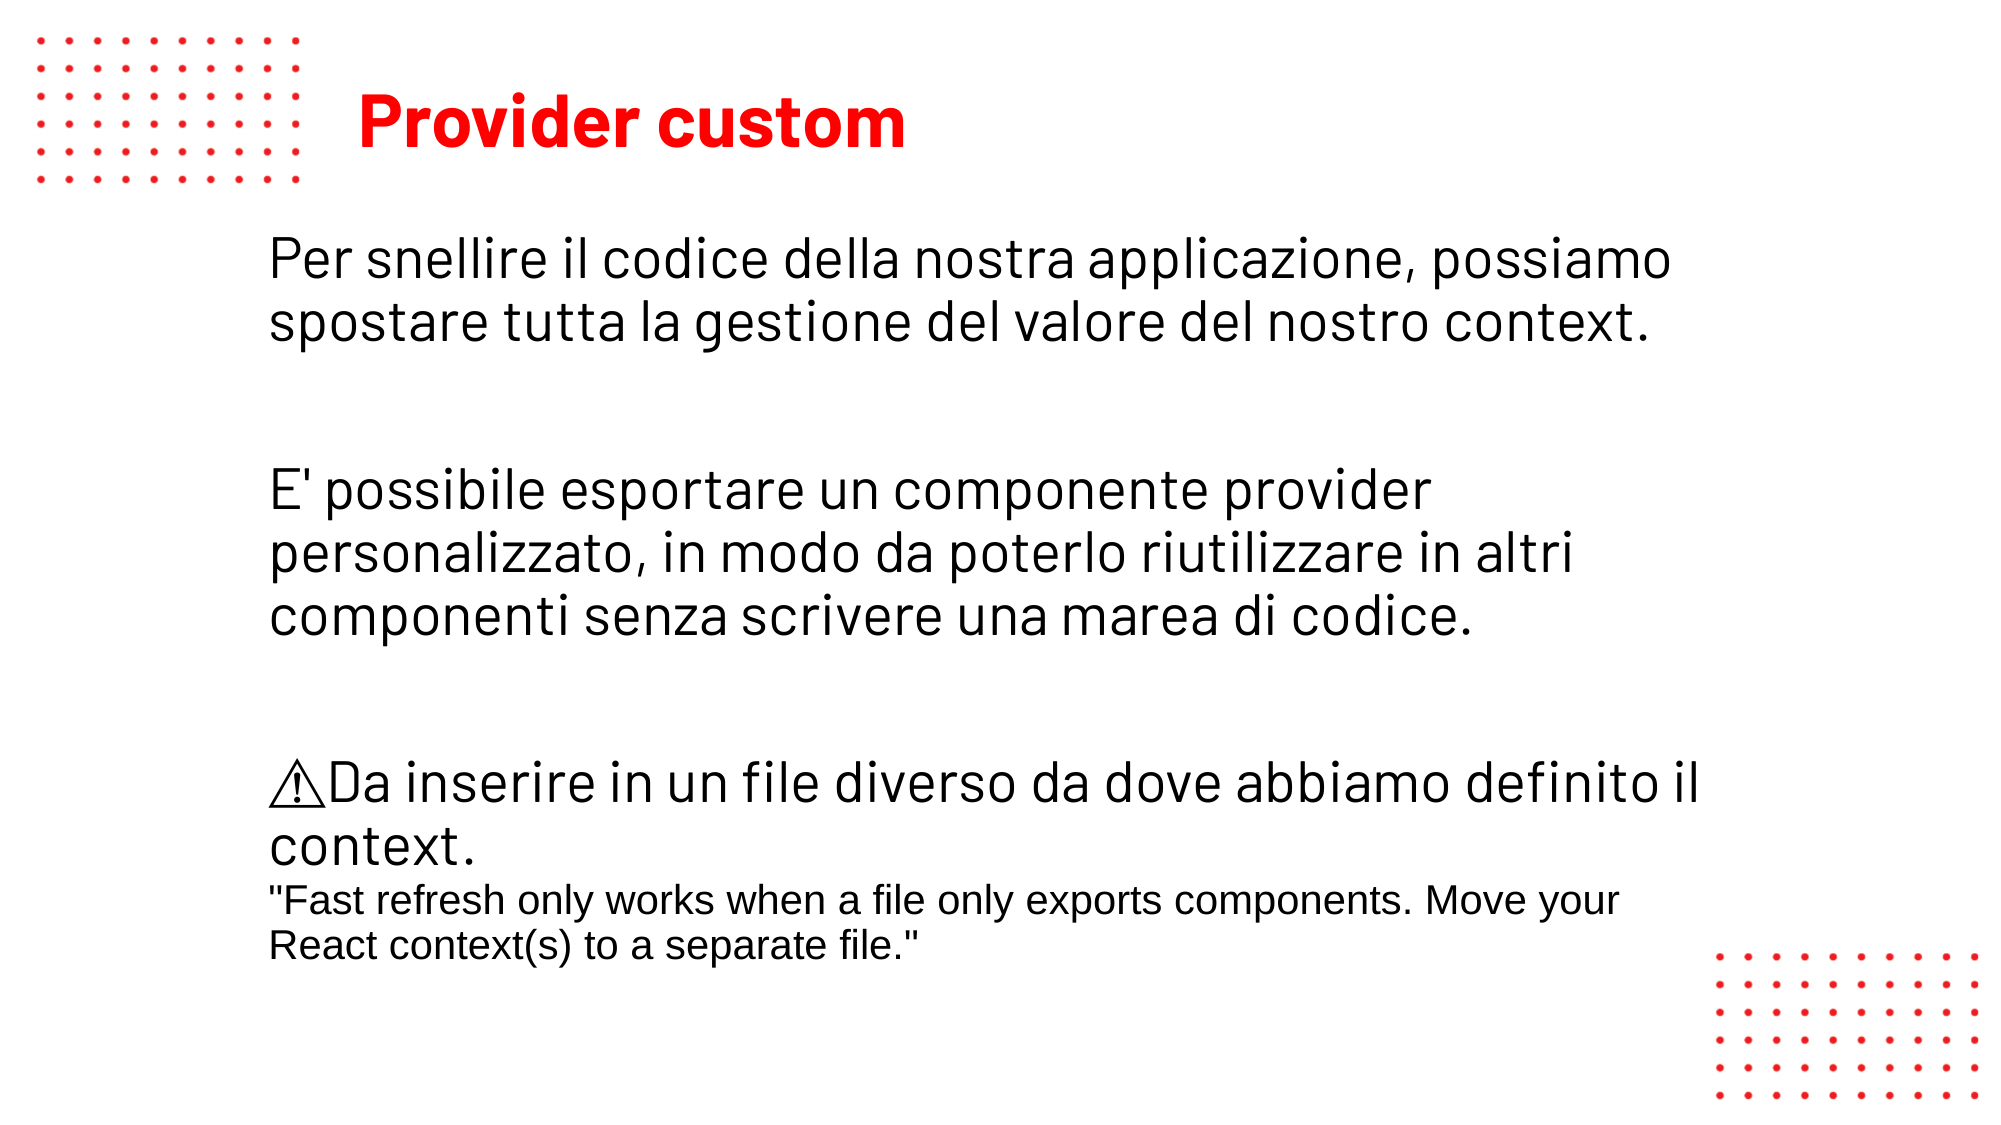

Provider custom
Per snellire il codice della nostra applicazione, possiamo spostare tutta la gestione del valore del nostro context.

E' possibile esportare un componente provider personalizzato, in modo da poterlo riutilizzare in altri componenti senza scrivere una marea di codice.

⚠️Da inserire in un file diverso da dove abbiamo definito il context.
"Fast refresh only works when a file only exports components. Move your React context(s) to a separate file."